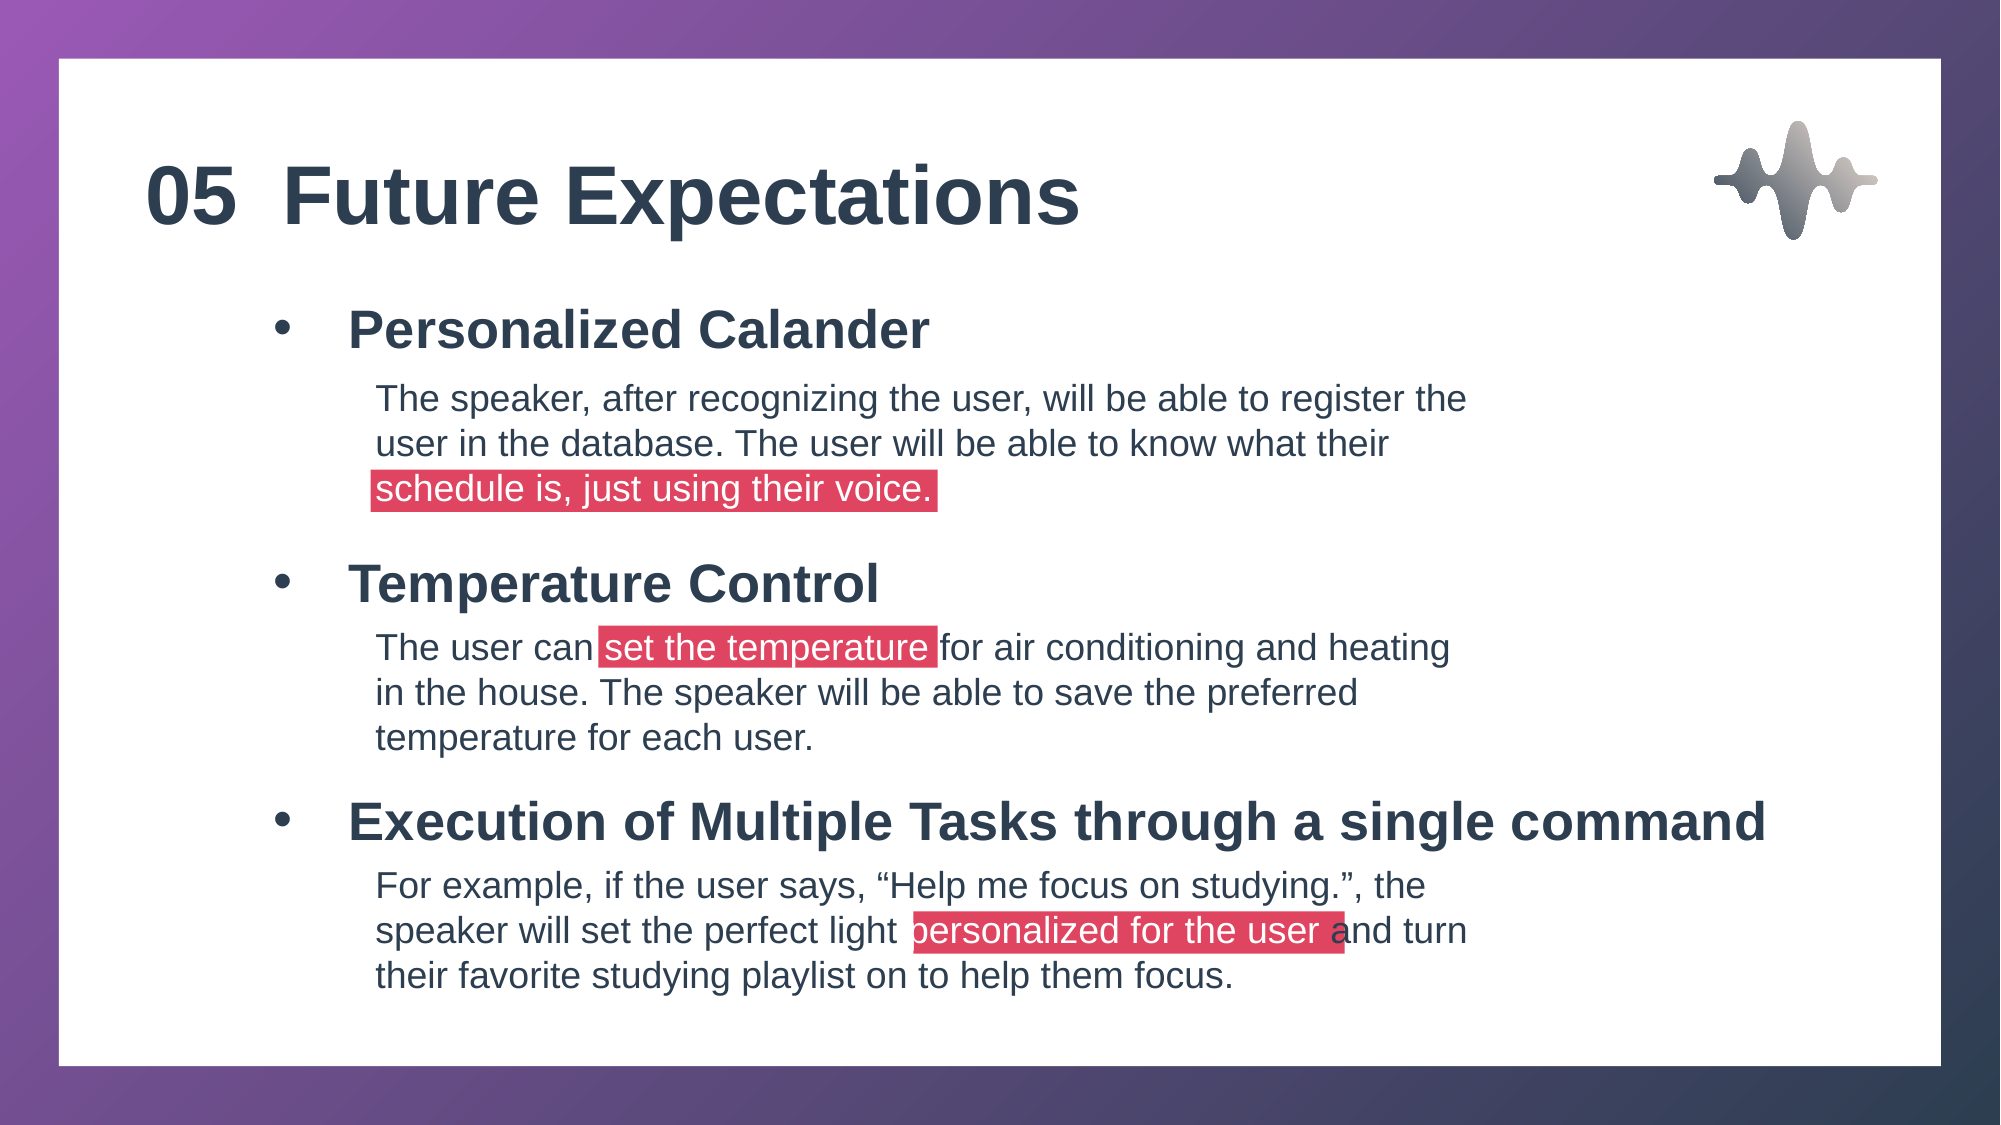

05
Future Expectations
Personalized Calander
The speaker, after recognizing the user, will be able to register the user in the database. The user will be able to know what their schedule is, just using their voice.

Temperature Control
The user can set the temperature for air conditioning and heating in the house. The speaker will be able to save the preferred temperature for each user.

Execution of Multiple Tasks through a single command
For example, if the user says, “Help me focus on studying.”, the speaker will set the perfect light personalized for the user and turn their favorite studying playlist on to help them focus.